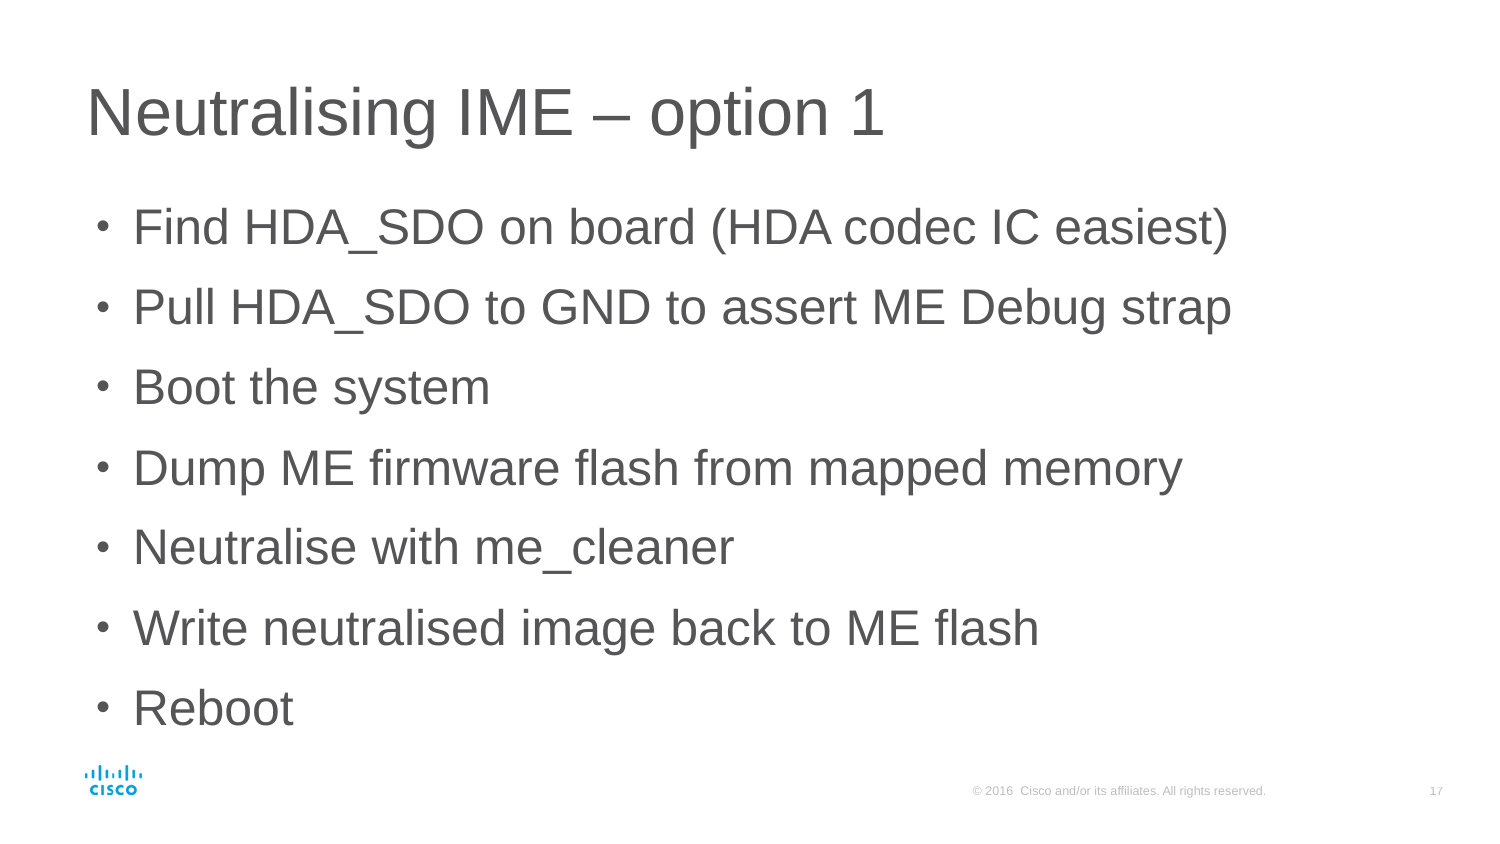

# Neutralising IME – option 1
Find HDA_SDO on board (HDA codec IC easiest)
Pull HDA_SDO to GND to assert ME Debug strap
Boot the system
Dump ME firmware flash from mapped memory
Neutralise with me_cleaner
Write neutralised image back to ME flash
Reboot